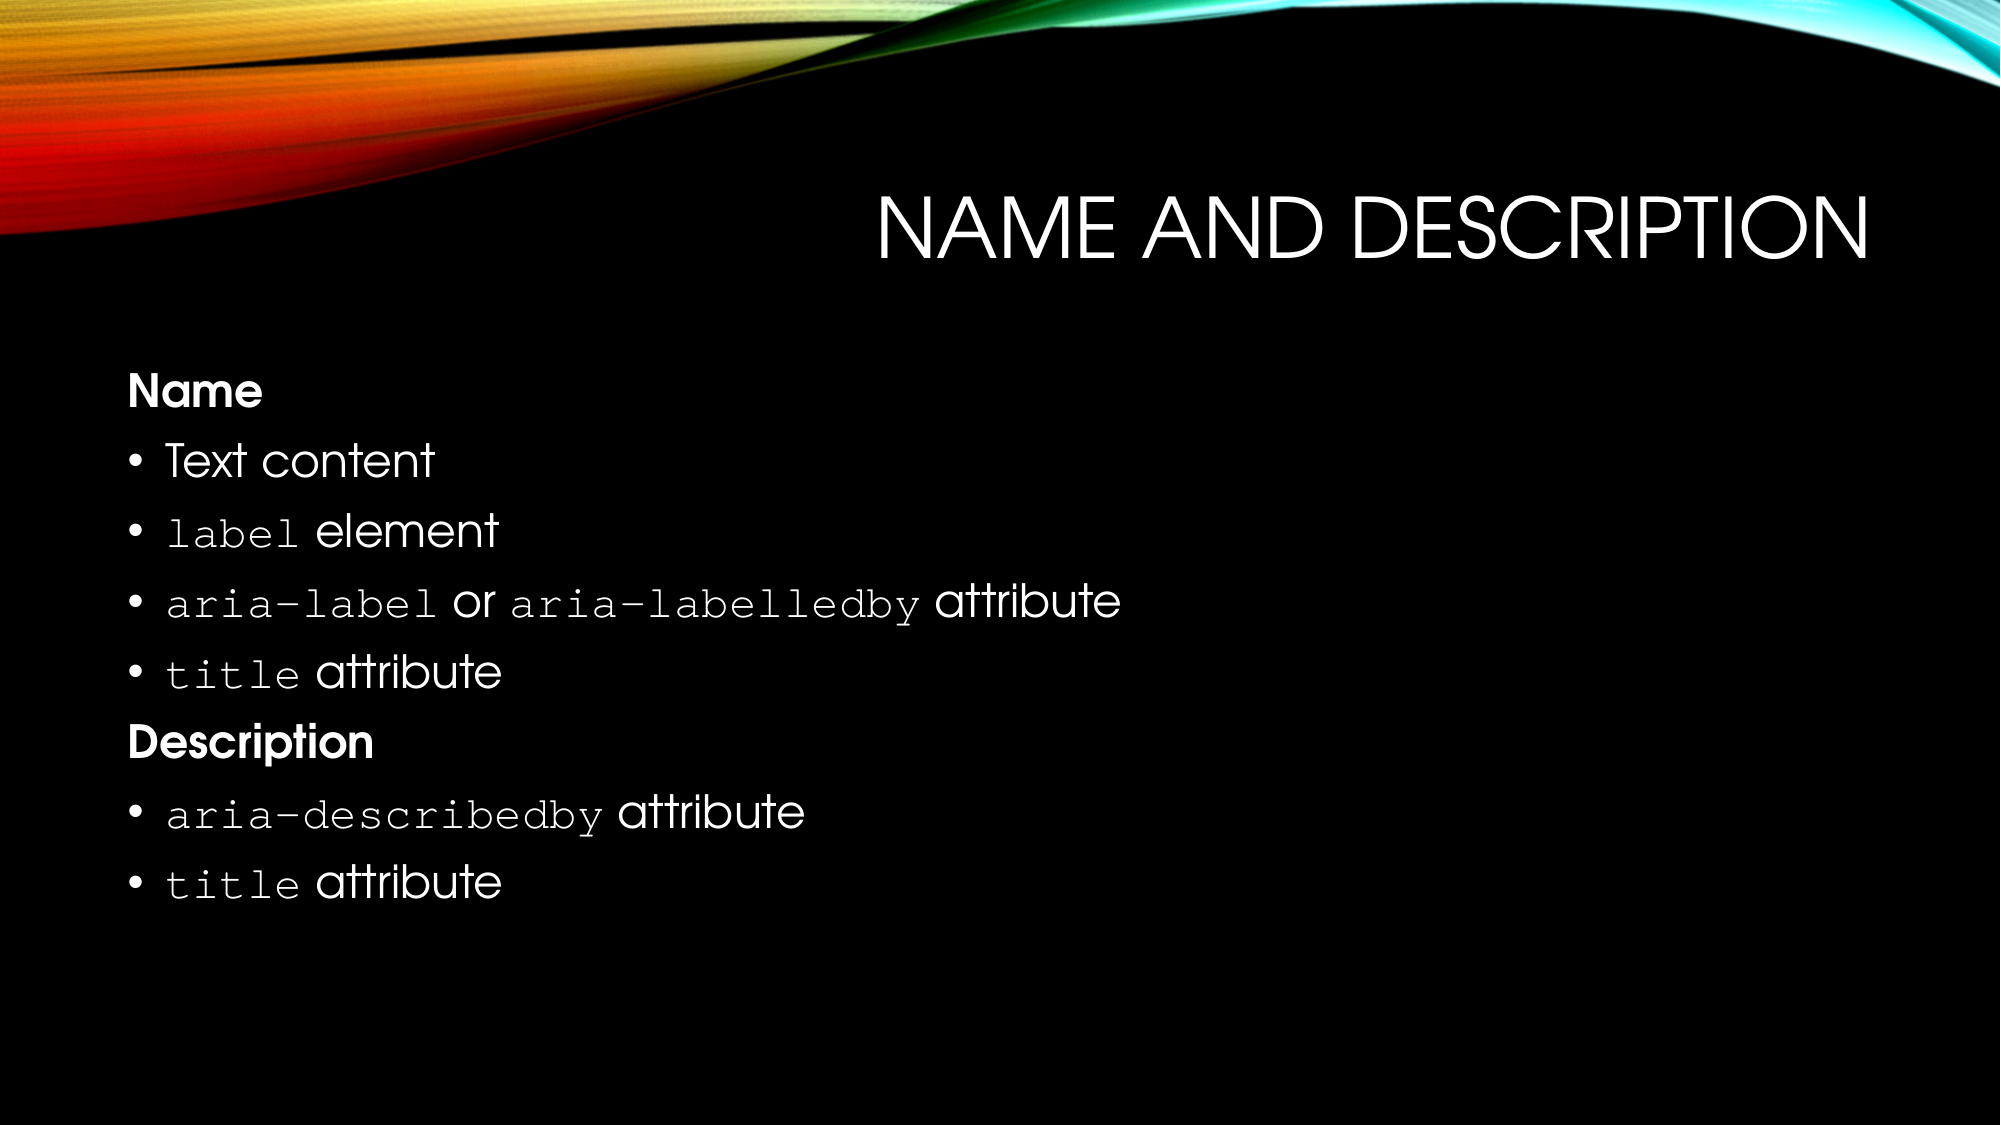

# Name and Description
Name
Text content
label element
aria-label or aria-labelledby attribute
title attribute
Description
aria-describedby attribute
title attribute